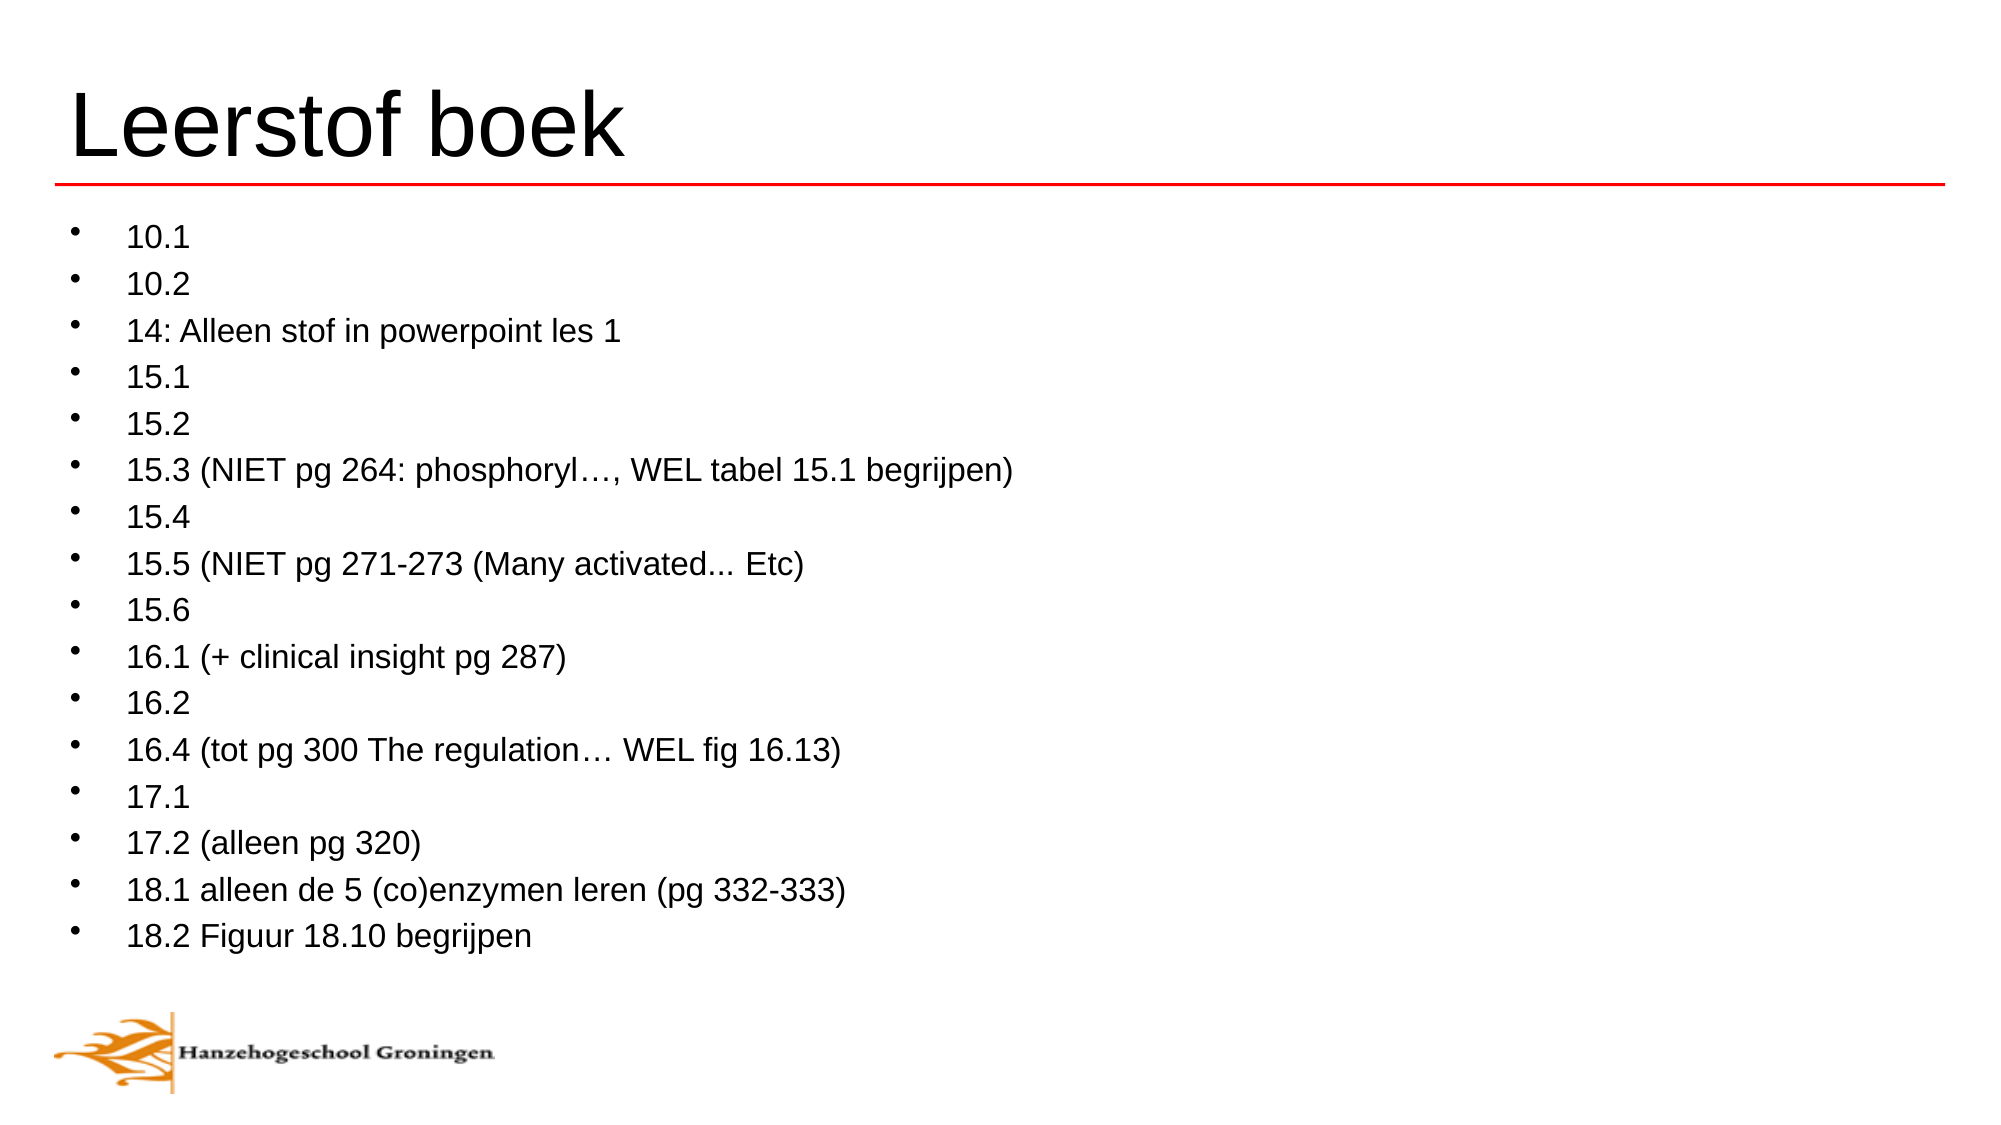

# Leerstof boek
10.1
10.2
14: Alleen stof in powerpoint les 1
15.1
15.2
15.3 (NIET pg 264: phosphoryl…, WEL tabel 15.1 begrijpen)
15.4
15.5 (NIET pg 271-273 (Many activated... Etc)
15.6
16.1 (+ clinical insight pg 287)
16.2
16.4 (tot pg 300 The regulation… WEL fig 16.13)
17.1
17.2 (alleen pg 320)
18.1 alleen de 5 (co)enzymen leren (pg 332-333)
18.2 Figuur 18.10 begrijpen